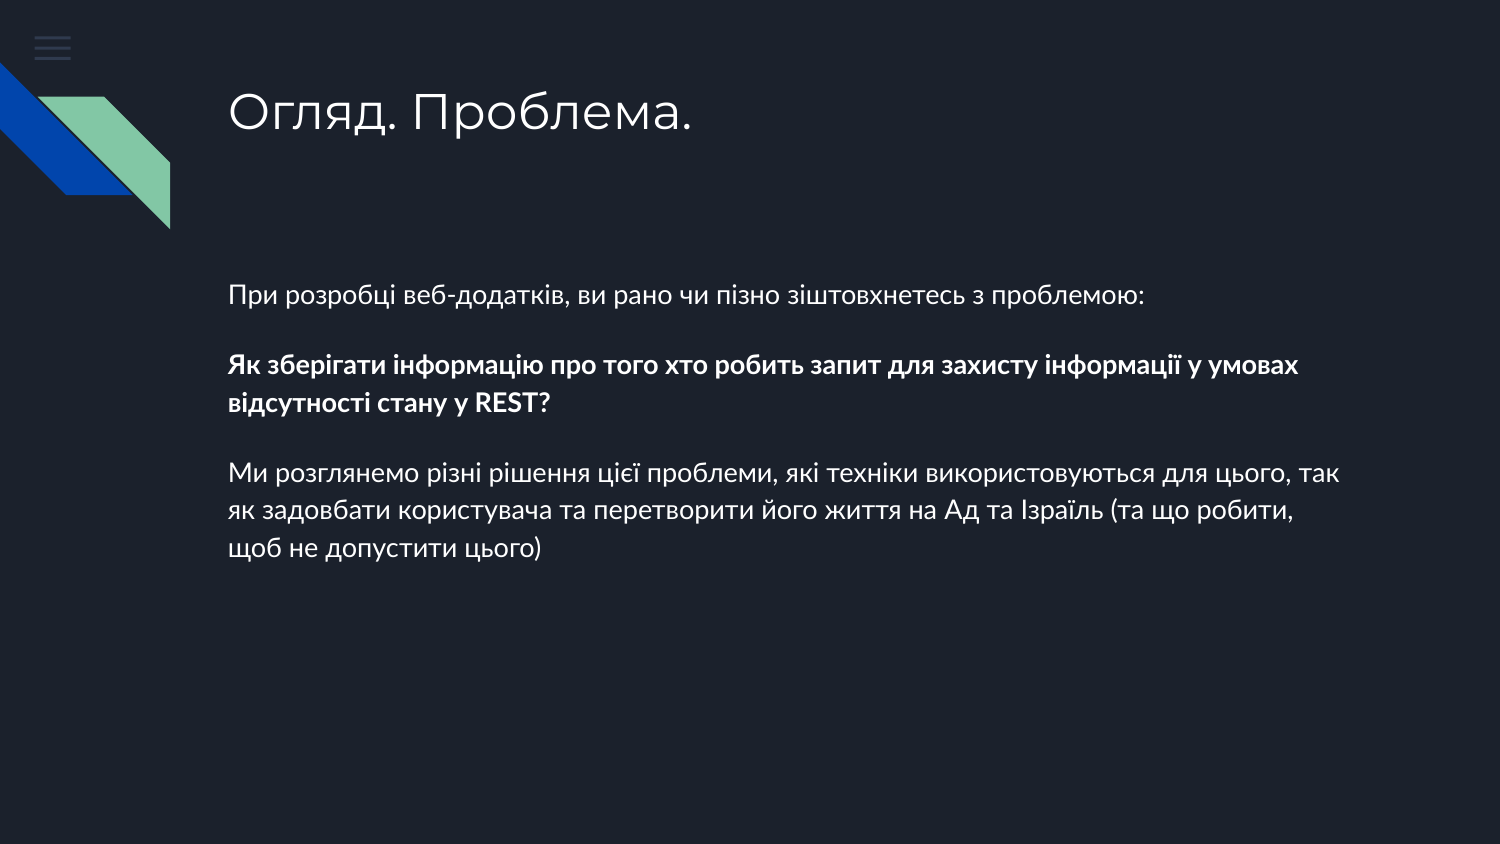

# Огляд. Проблема.
При розробці веб-додатків, ви рано чи пізно зіштовхнетесь з проблемою:
Як зберігати інформацію про того хто робить запит для захисту інформації у умовах відсутності стану у REST?
Ми розглянемо різні рішення цієї проблеми, які техніки використовуються для цього, так як задовбати користувача та перетворити його життя на Ад та Ізраїль (та що робити, щоб не допустити цього)